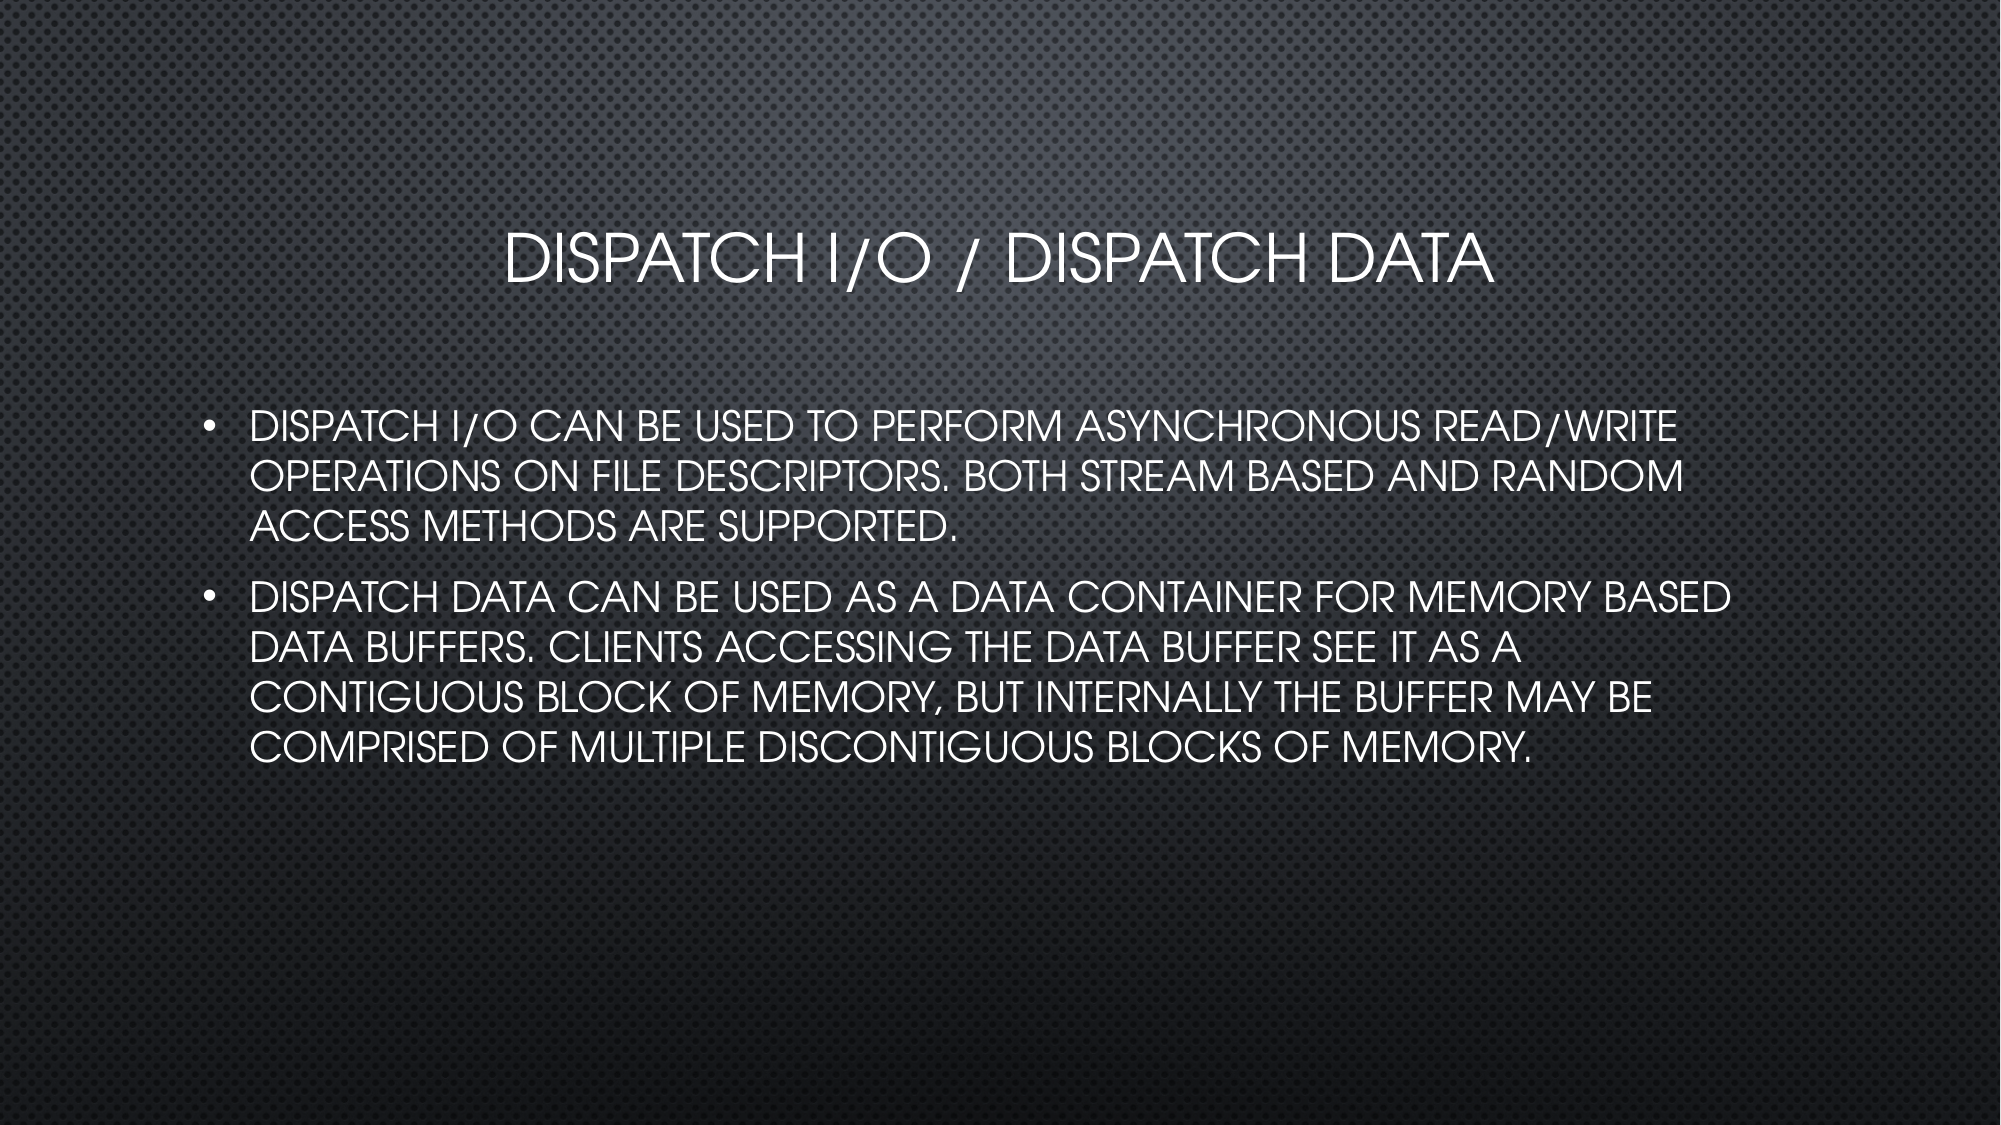

# Dispatch i/O / Dispatch Data
dispatch I/O can be used to perform asynchronous read/write operations on file descriptors. Both stream based and random access methods are supported.
Dispatch data can be used as a data container for memory based data buffers. Clients accessing the data buffer see it as a contiguous block of memory, but internally the buffer may be comprised of multiple discontiguous blocks of memory.